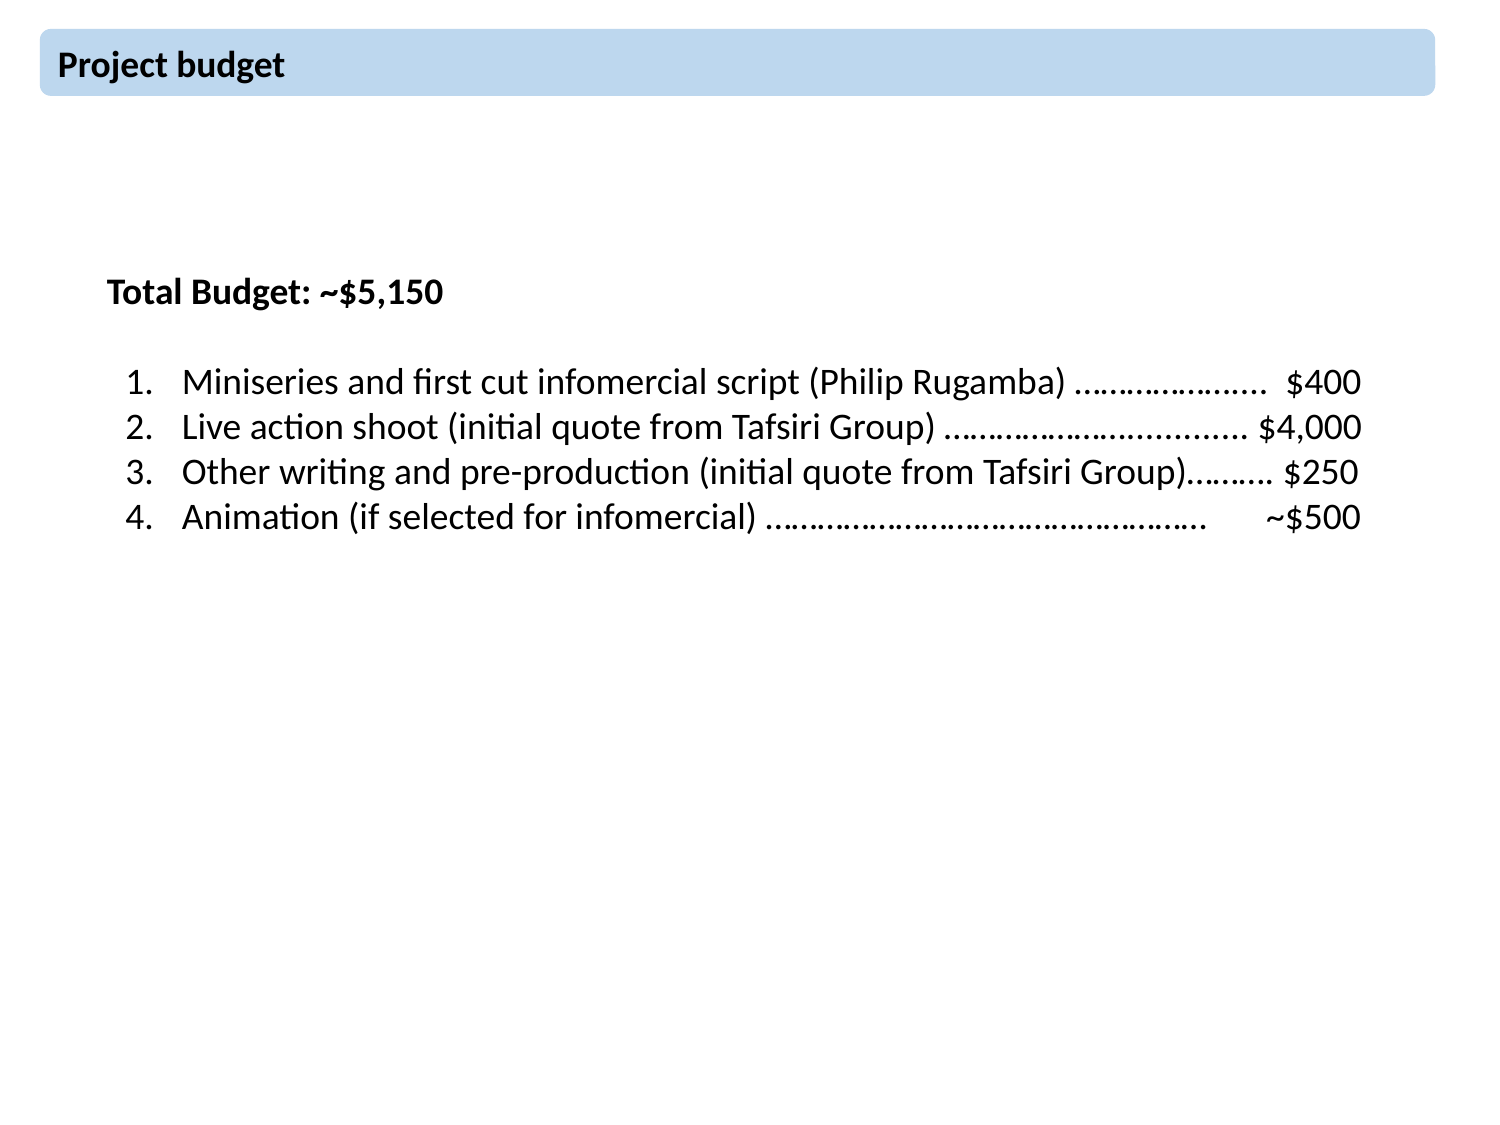

Project budget
Total Budget: ~$5,150

Miniseries and first cut infomercial script (Philip Rugamba) ………………....  $400
Live action shoot (initial quote from Tafsiri Group) …………………............. $4,000
Other writing and pre-production (initial quote from Tafsiri Group)………. $250
Animation (if selected for infomercial) ……………………………………………       ~$500